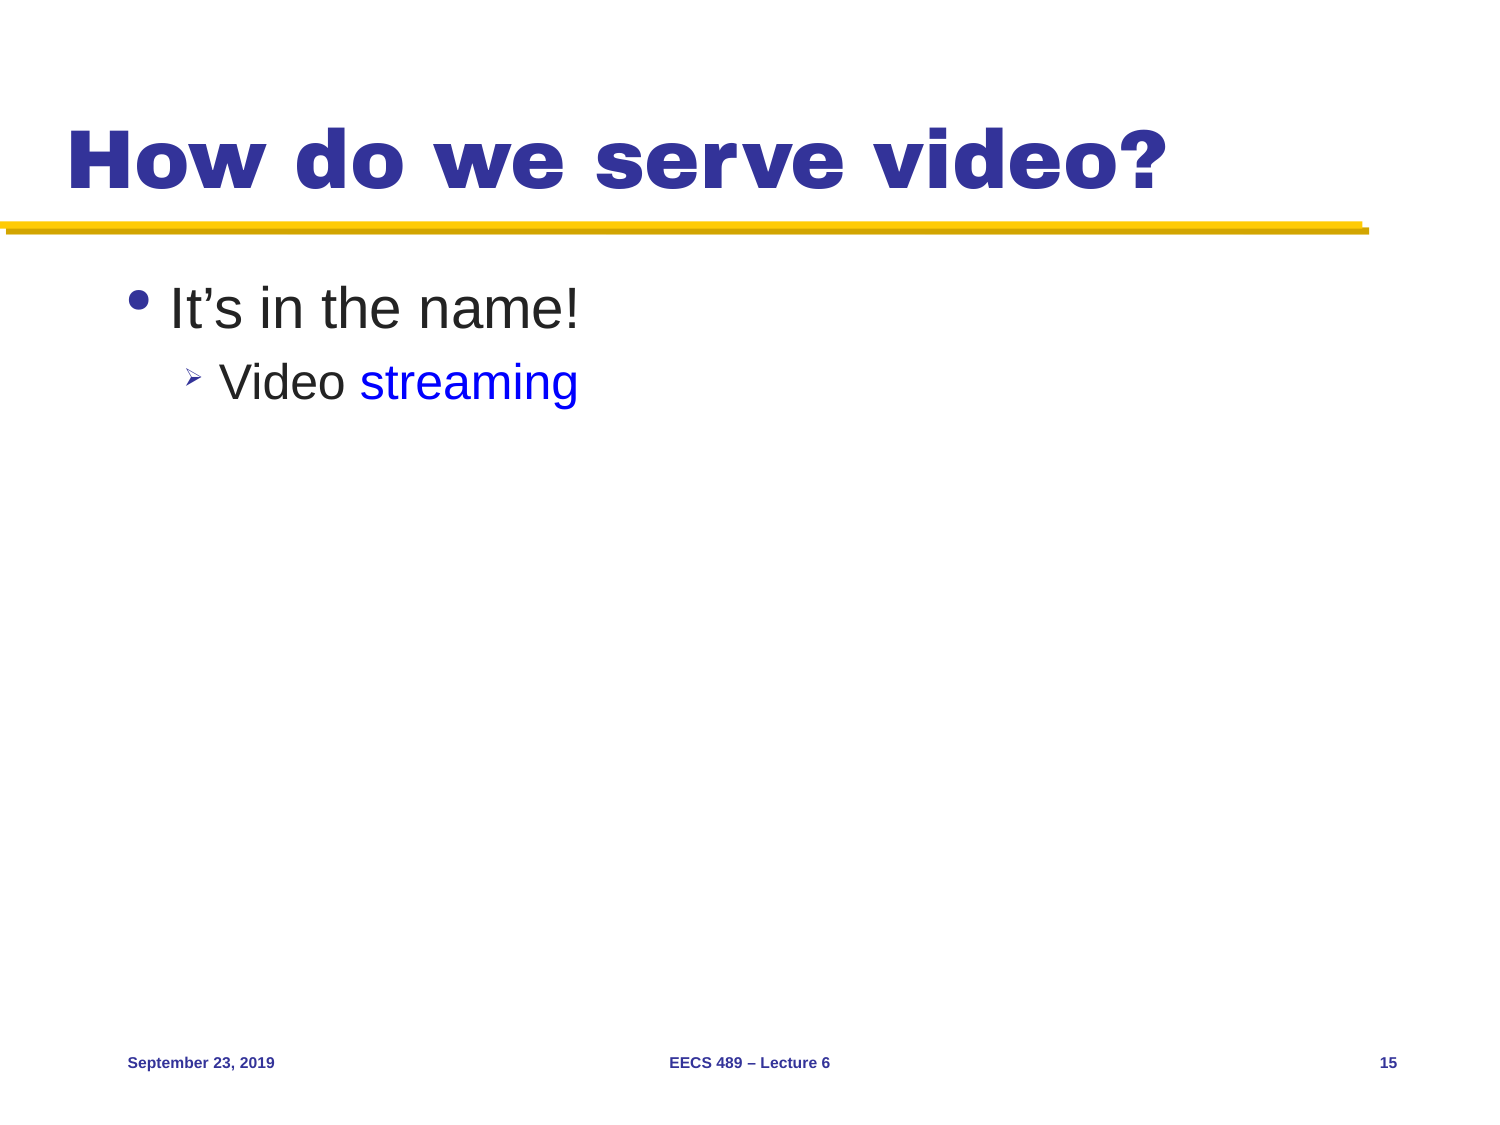

# How do we serve video?
It’s in the name!
Video streaming
September 23, 2019
EECS 489 – Lecture 6
15